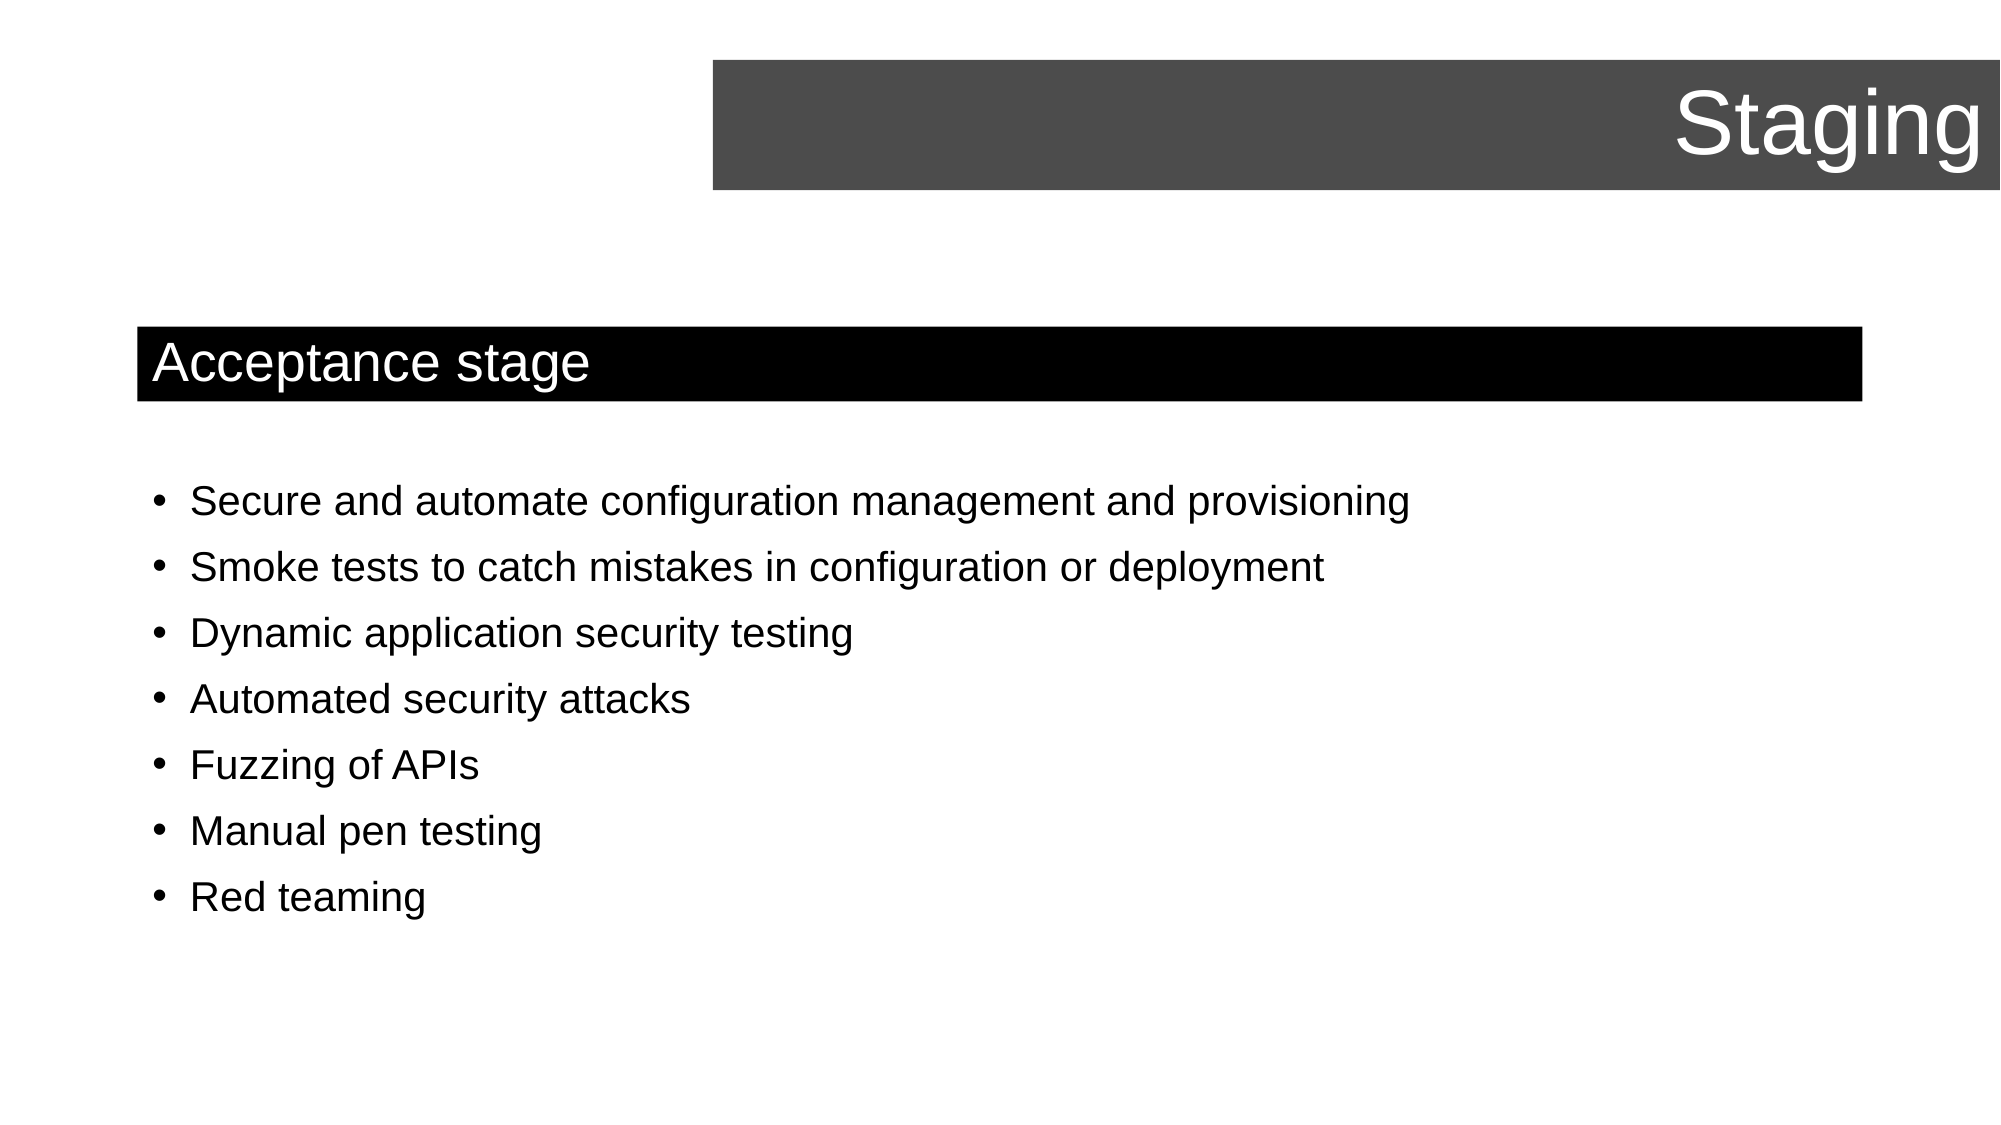

Staging
Acceptance stage

Secure and automate configuration management and provisioning
Smoke tests to catch mistakes in configuration or deployment
Dynamic application security testing
Automated security attacks
Fuzzing of APIs
Manual pen testing
Red teaming